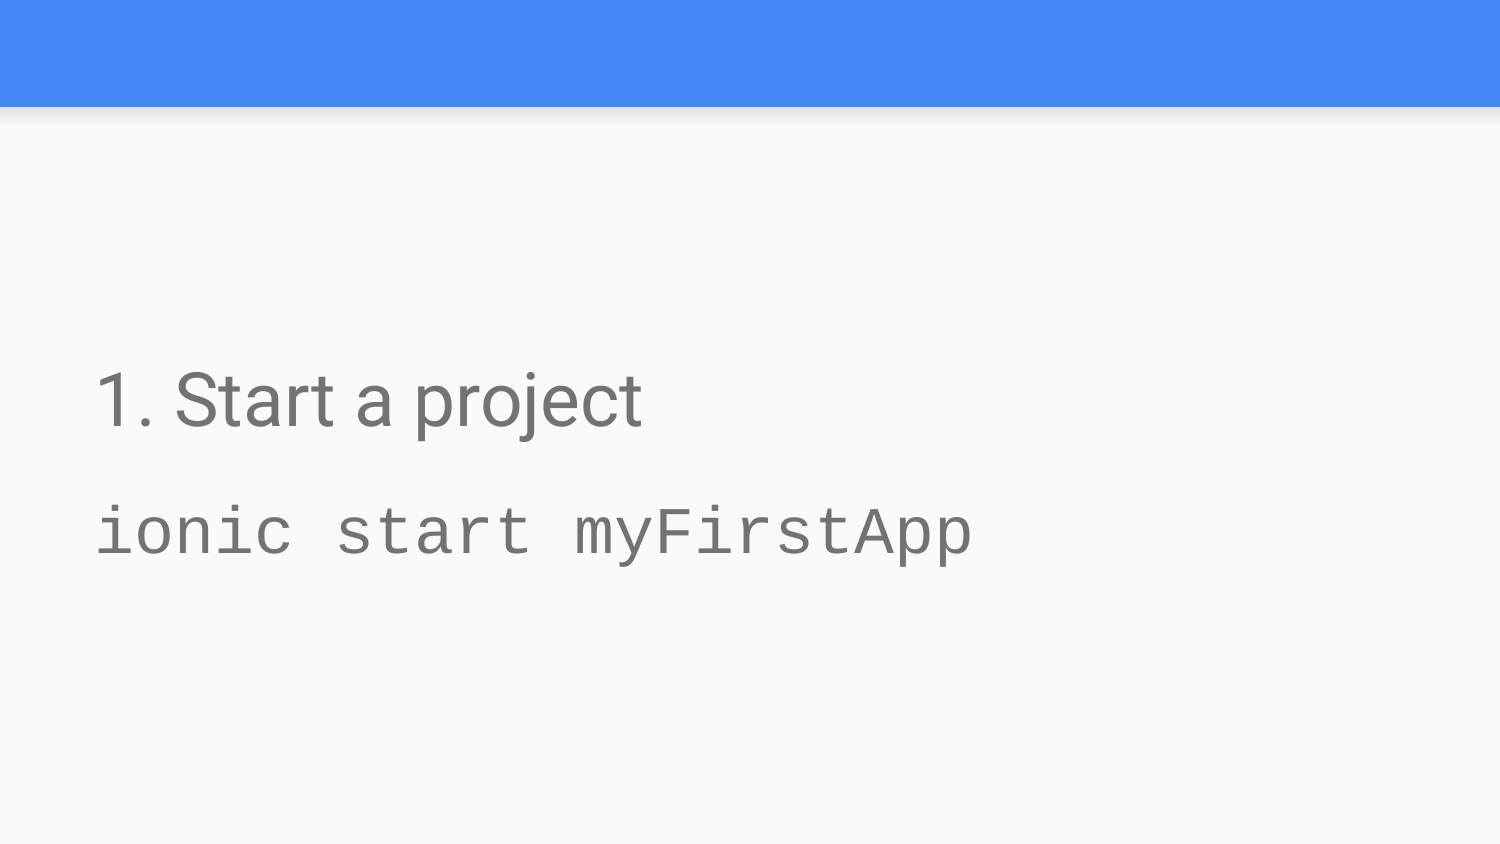

1. Start a project
ionic start myFirstApp